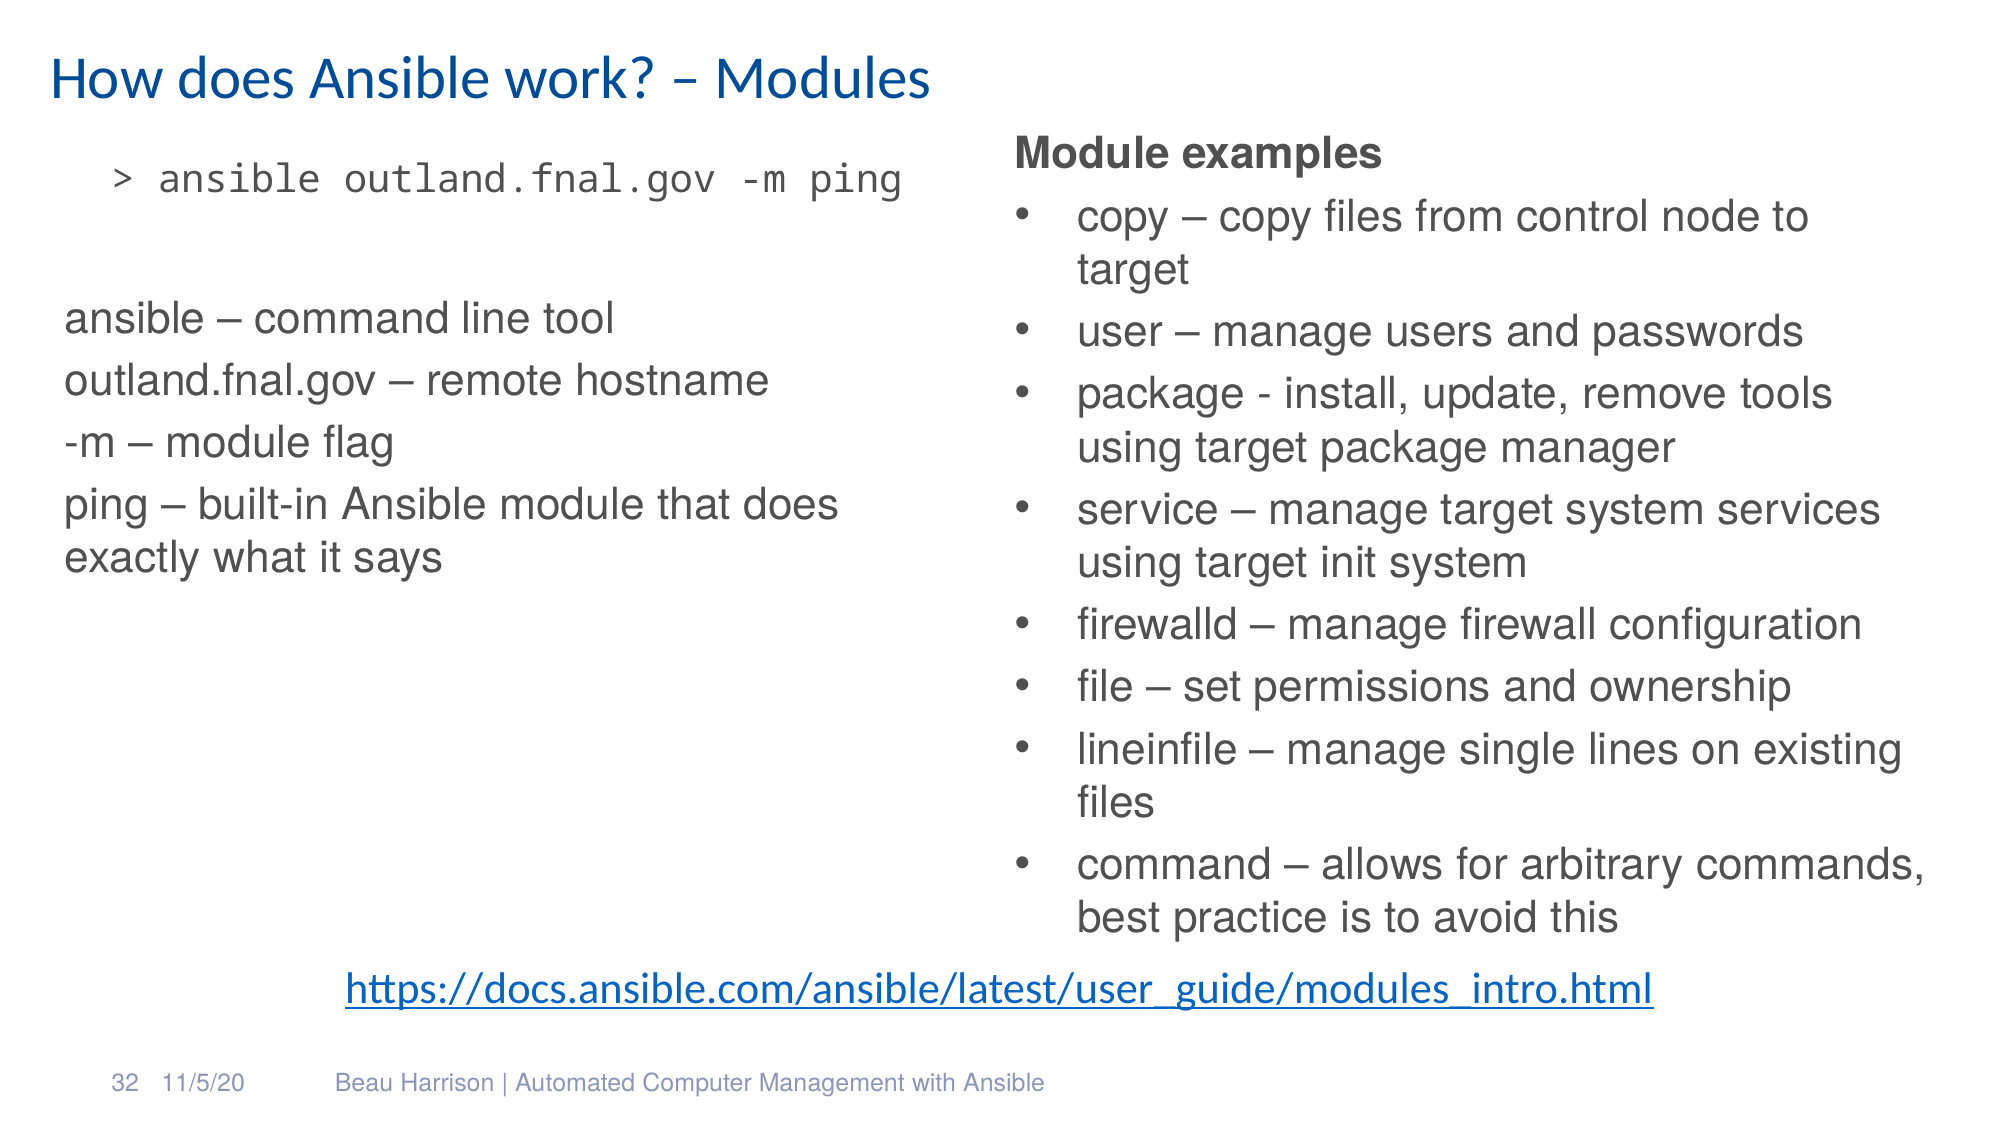

# How does Ansible work? – Modules
Module examples
copy – copy files from control node to target
user – manage users and passwords
package - install, update, remove tools using target package manager
service – manage target system services using target init system
firewalld – manage firewall configuration
file – set permissions and ownership
lineinfile – manage single lines on existing files
command – allows for arbitrary commands, best practice is to avoid this
  > ansible outland.fnal.gov -m ping

ansible – command line tool
outland.fnal.gov – remote hostname
-m – module flag
ping – built-in Ansible module that does exactly what it says
https://docs.ansible.com/ansible/latest/user_guide/modules_intro.html
32
11/5/20
Beau Harrison | Automated Computer Management with Ansible